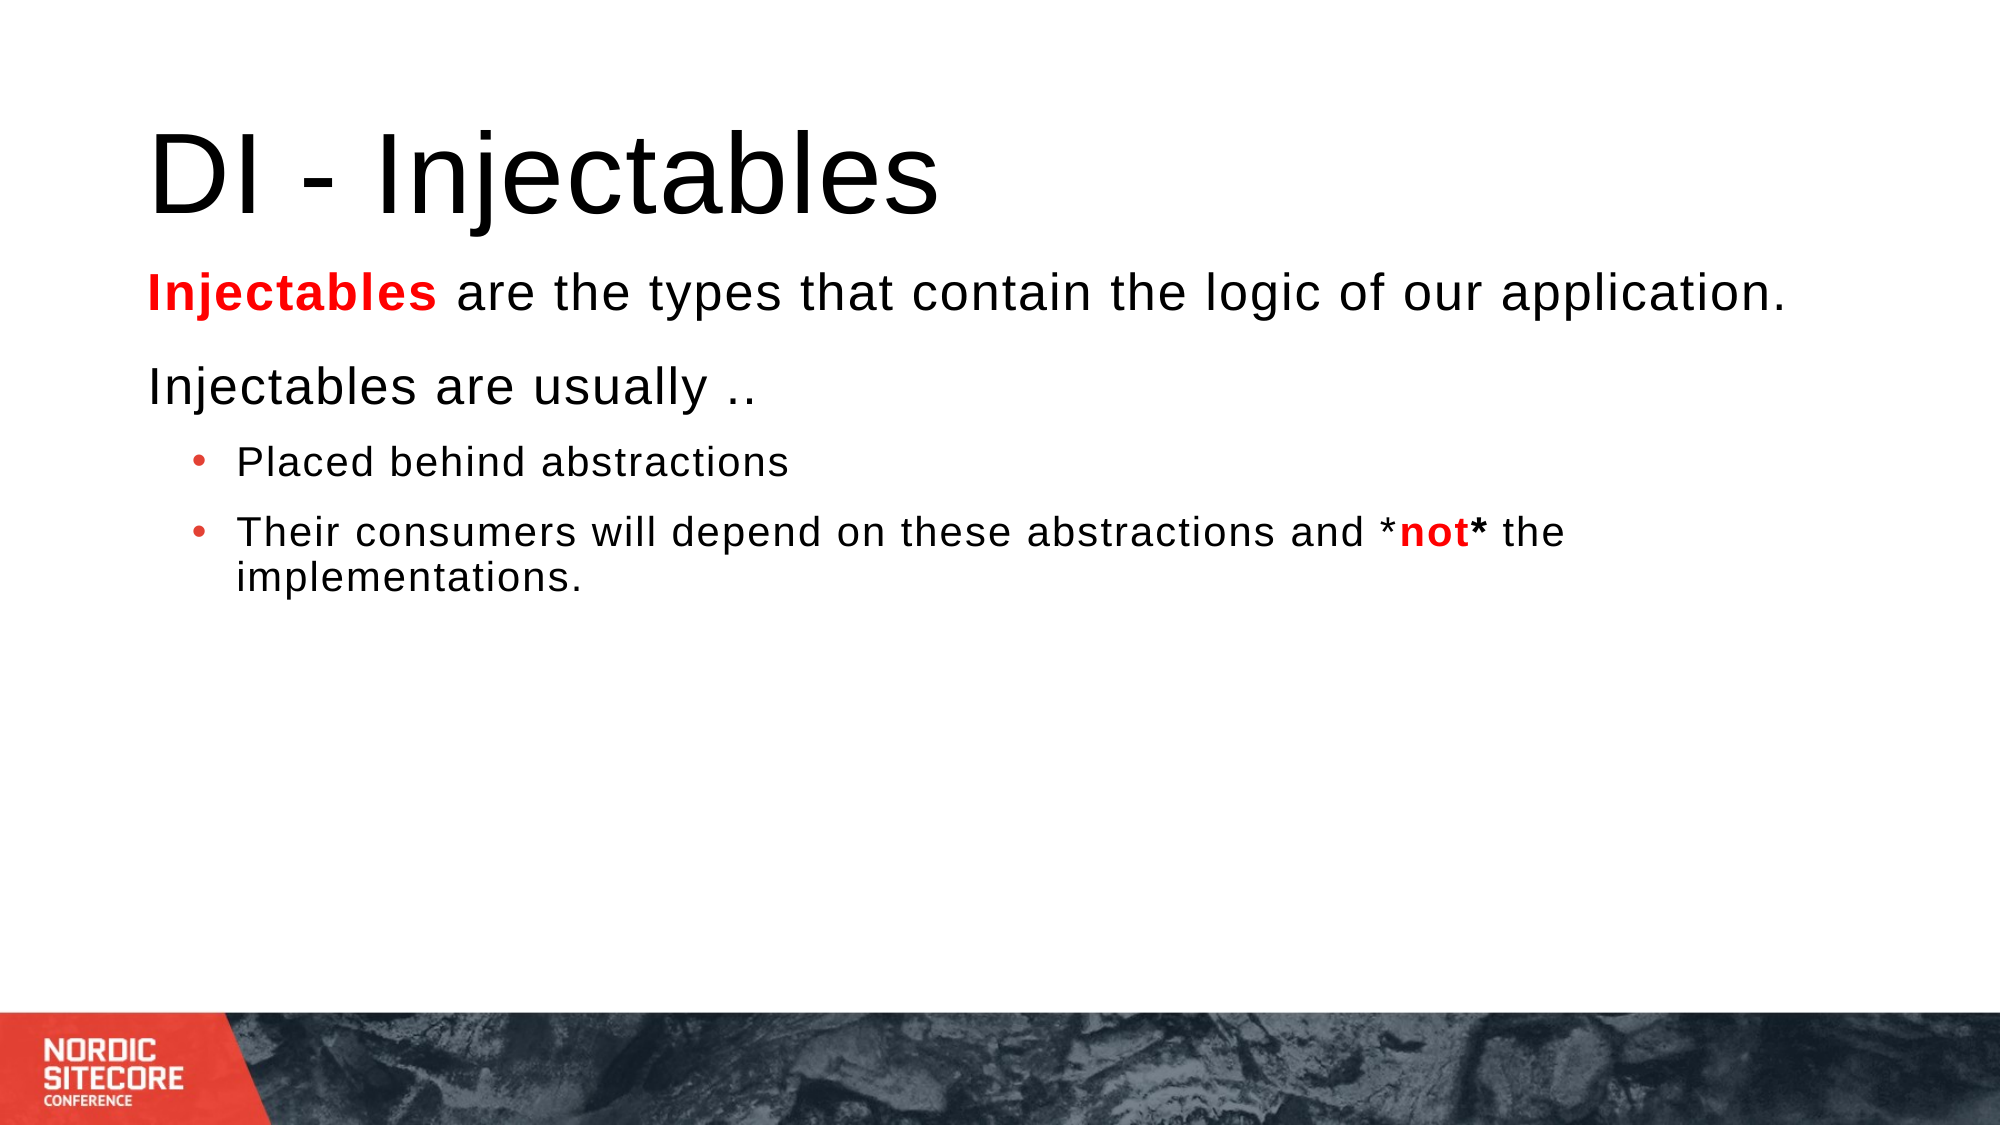

# DI - Injectables
Injectables are the types that contain the logic of our application.
Injectables are usually ..
Placed behind abstractions
Their consumers will depend on these abstractions and *not* the implementations.